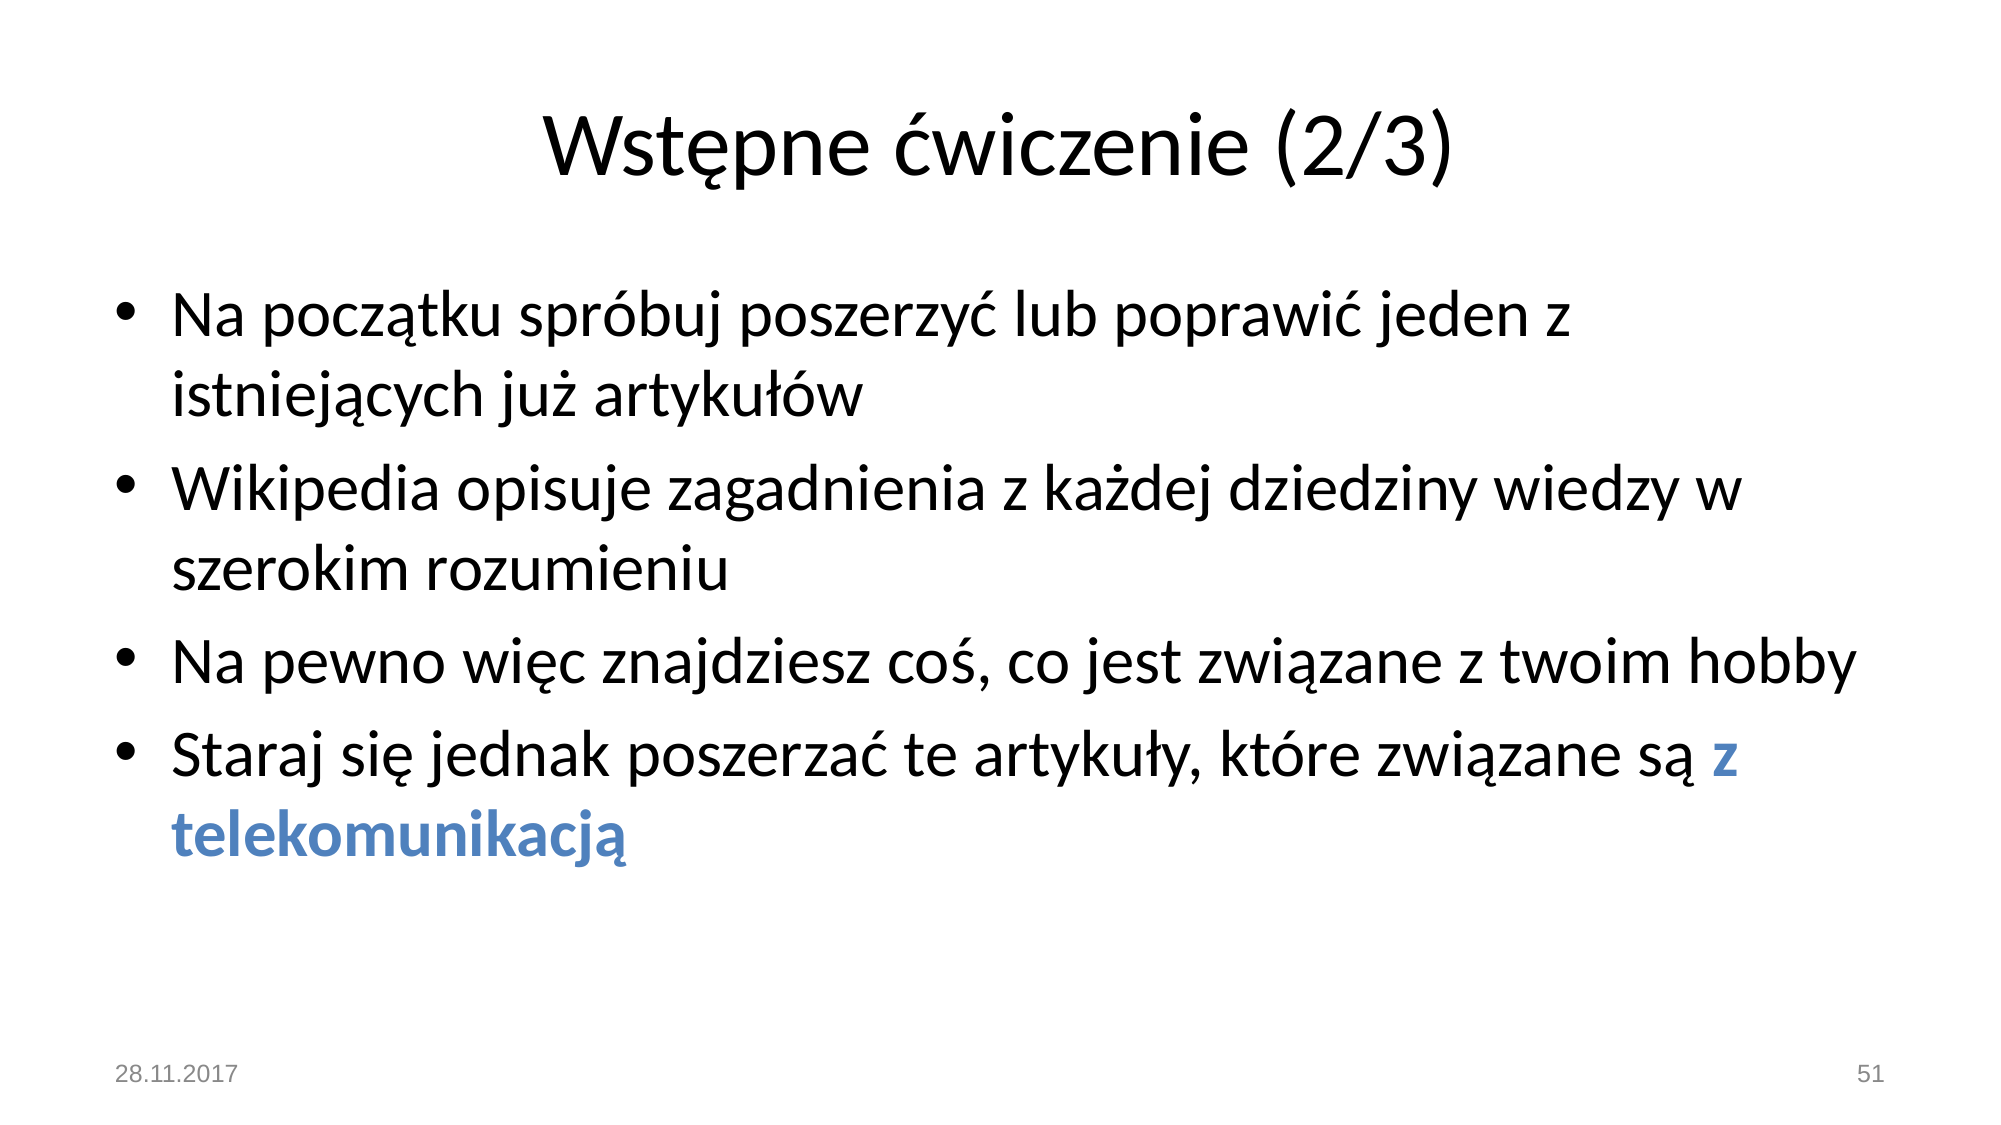

# Wstępne ćwiczenie (2/3)
Na początku spróbuj poszerzyć lub poprawić jeden z istniejących już artykułów
Wikipedia opisuje zagadnienia z każdej dziedziny wiedzy w szerokim rozumieniu
Na pewno więc znajdziesz coś, co jest związane z twoim hobby
Staraj się jednak poszerzać te artykuły, które związane są z telekomunikacją
28.11.2017
51